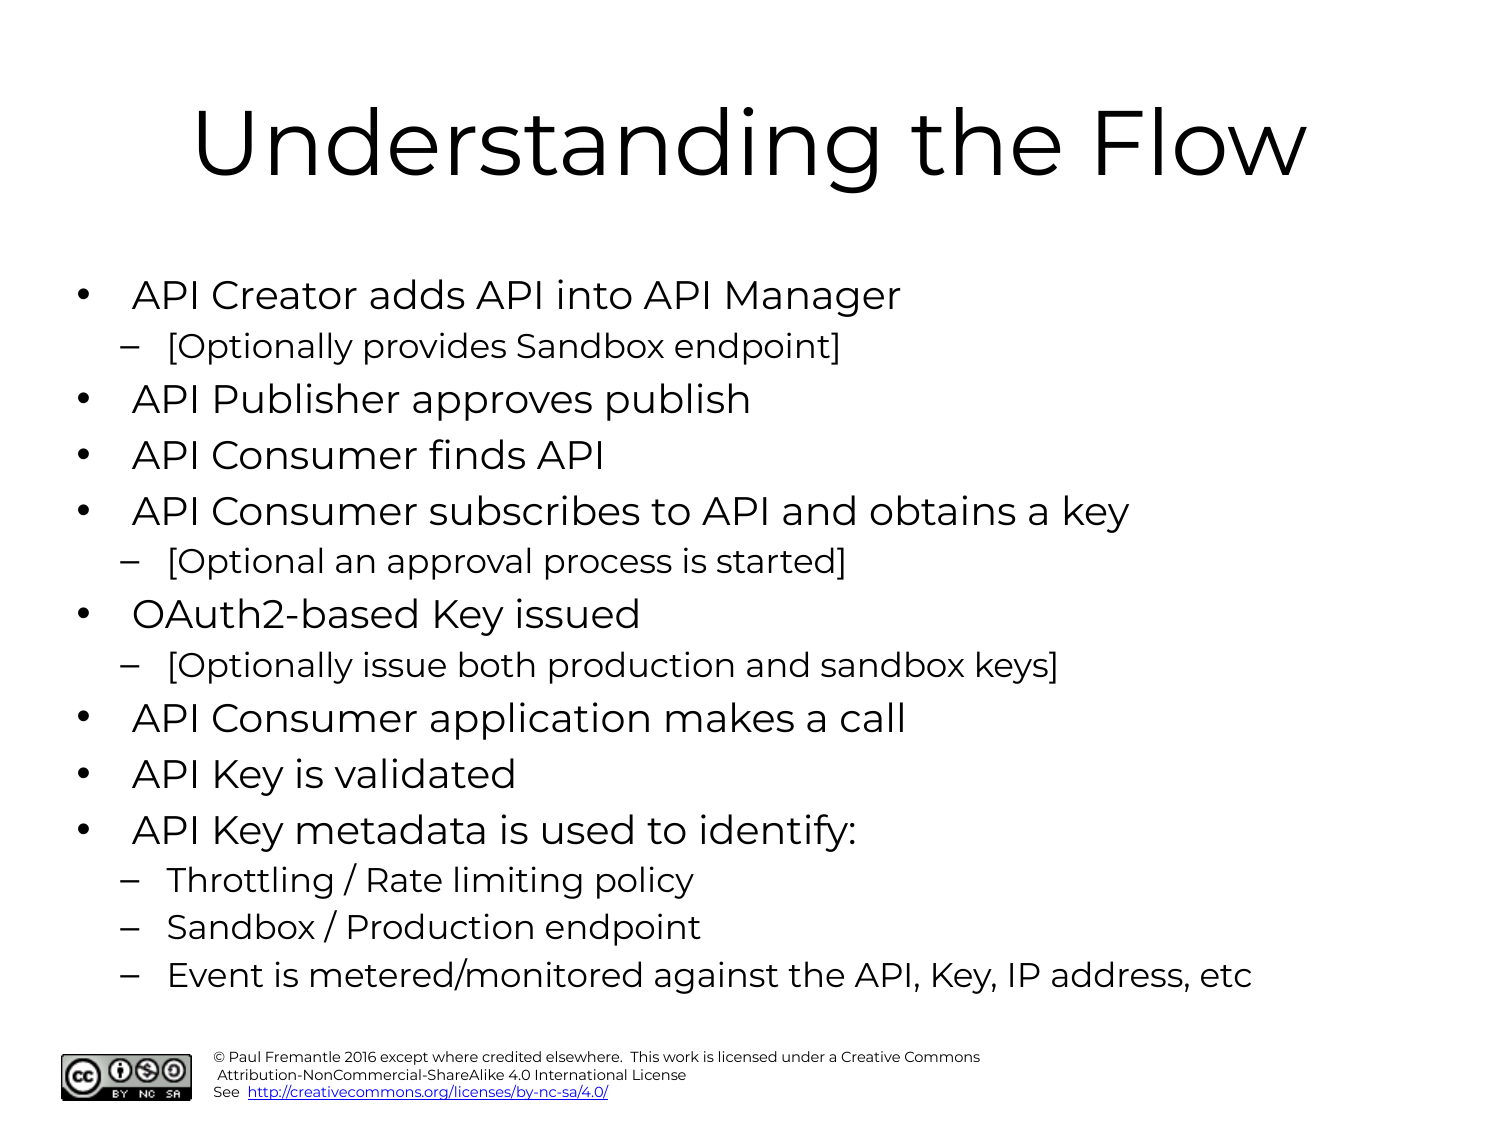

# Understanding the Flow
API Creator adds API into API Manager
[Optionally provides Sandbox endpoint]
API Publisher approves publish
API Consumer finds API
API Consumer subscribes to API and obtains a key
[Optional an approval process is started]
OAuth2-based Key issued
[Optionally issue both production and sandbox keys]
API Consumer application makes a call
API Key is validated
API Key metadata is used to identify:
Throttling / Rate limiting policy
Sandbox / Production endpoint
Event is metered/monitored against the API, Key, IP address, etc